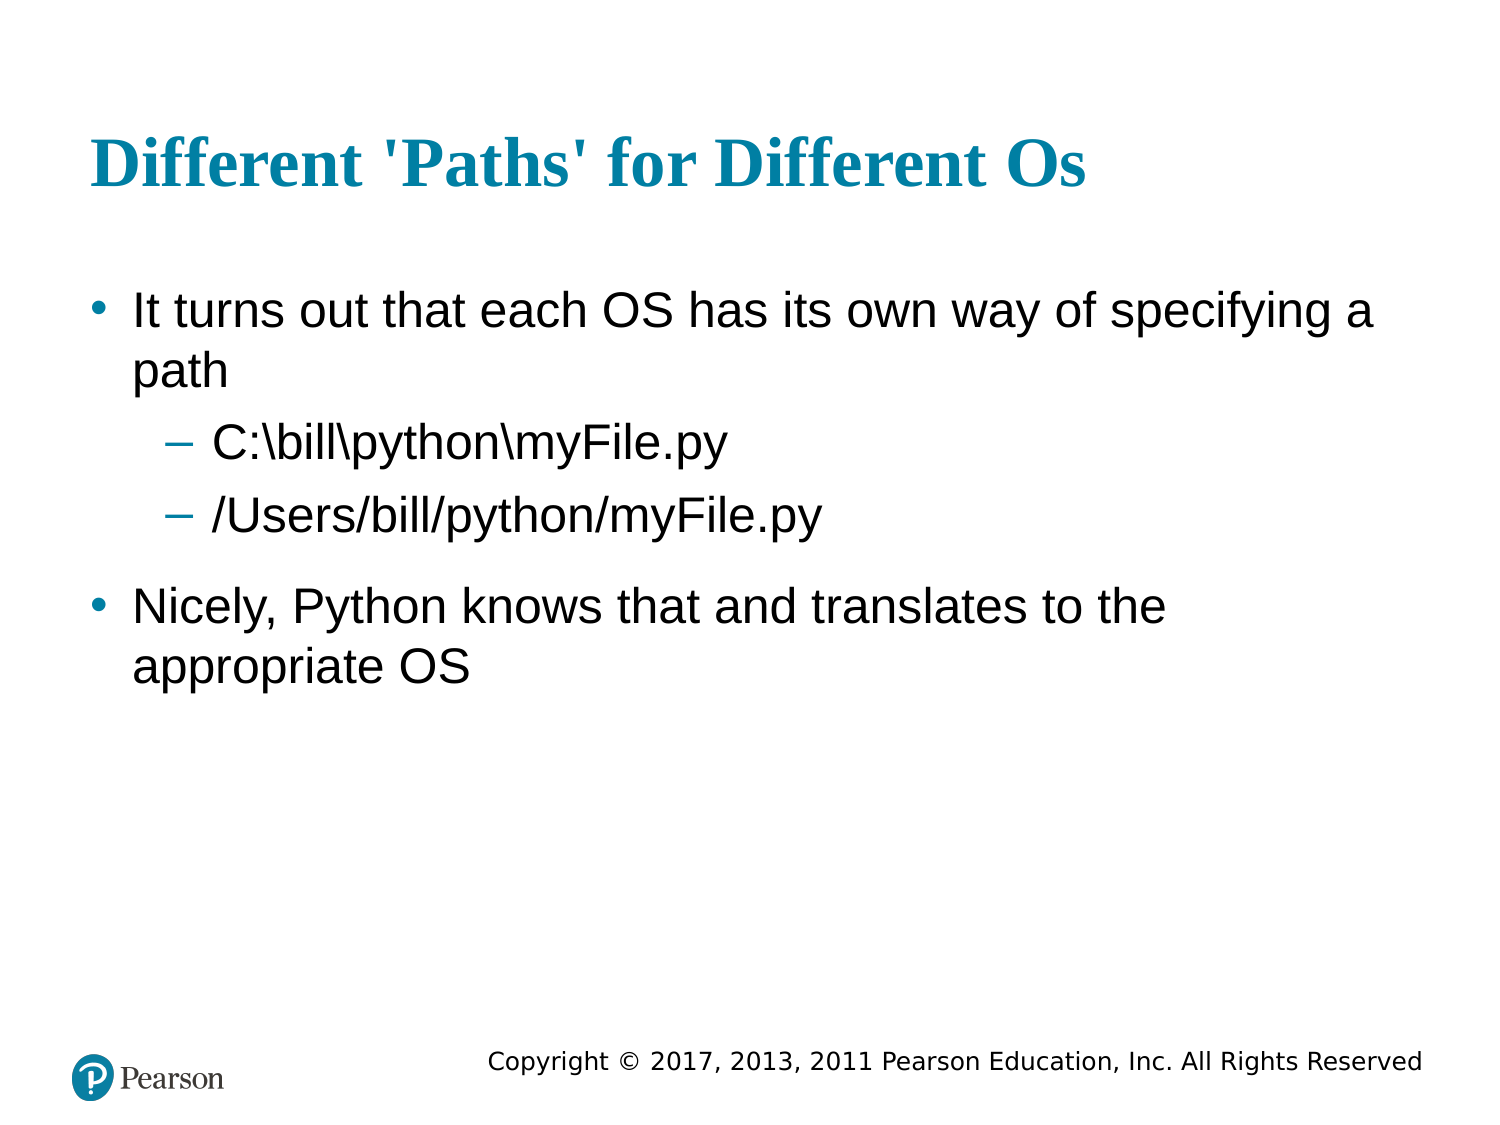

# Different 'Paths' for Different Os
It turns out that each OS has its own way of specifying a path
C:\bill\python\myFile.py
/Users/bill/python/myFile.py
Nicely, Python knows that and translates to the appropriate OS